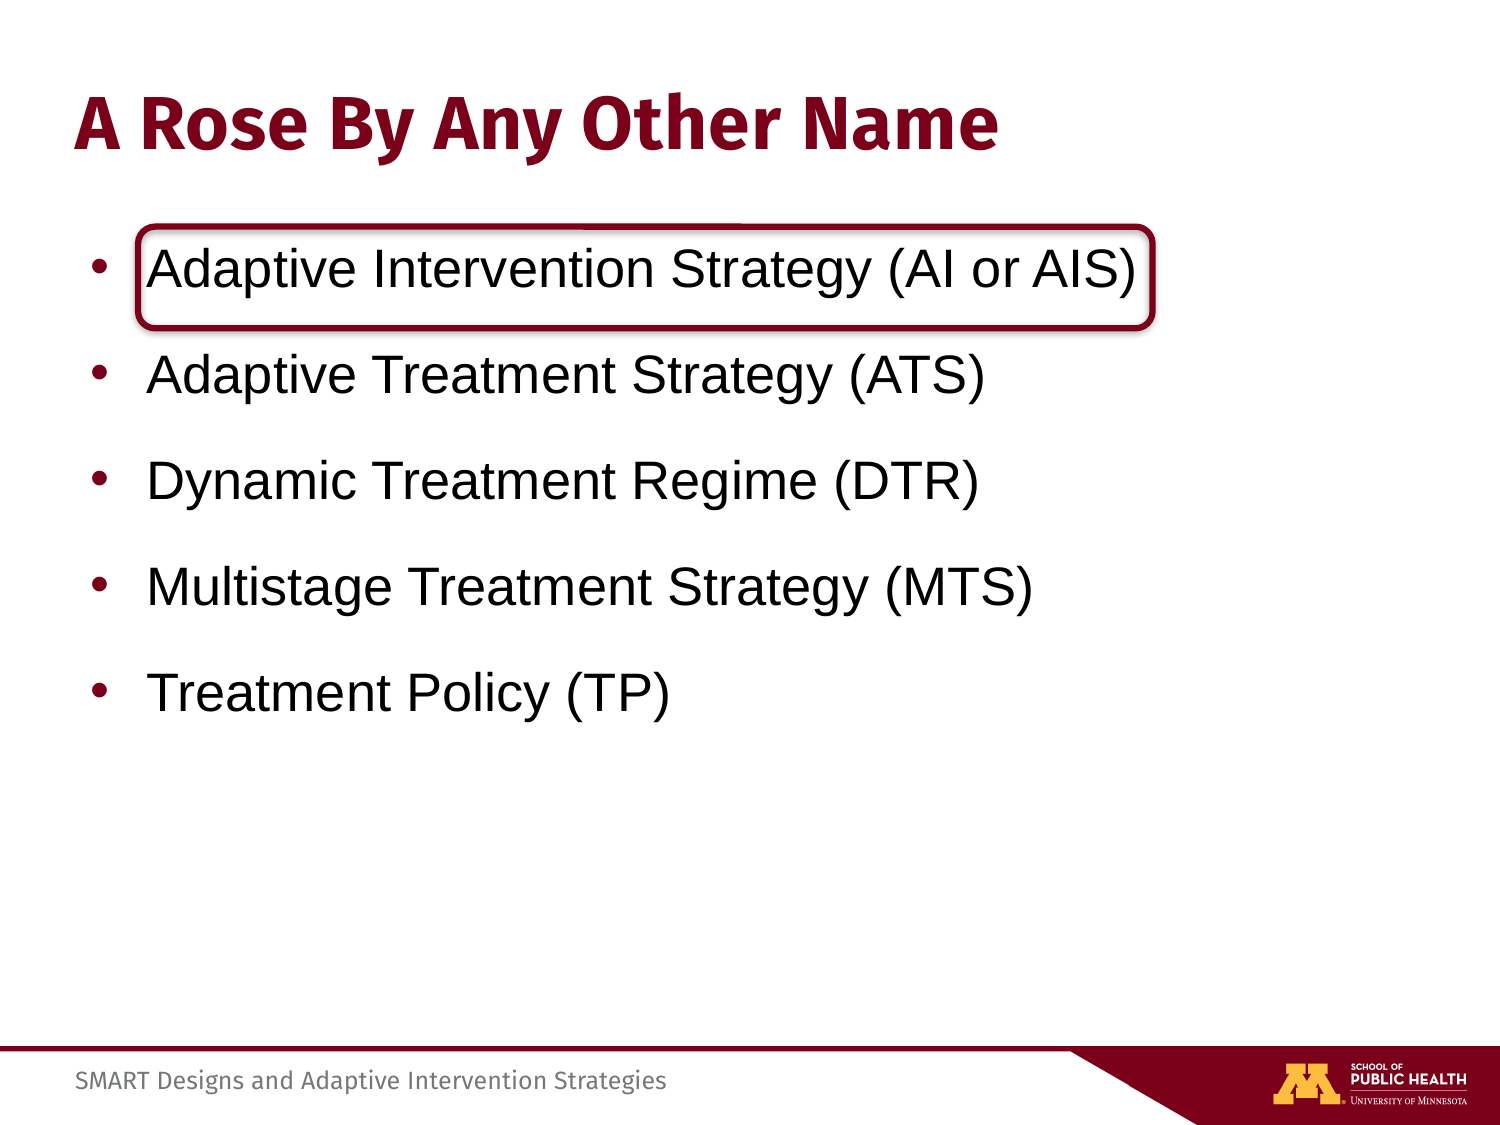

# A Rose By Any Other Name
Adaptive Intervention Strategy (AI or AIS)
Adaptive Treatment Strategy (ATS)
Dynamic Treatment Regime (DTR)
Multistage Treatment Strategy (MTS)
Treatment Policy (TP)

SMART Designs and Adaptive Intervention Strategies